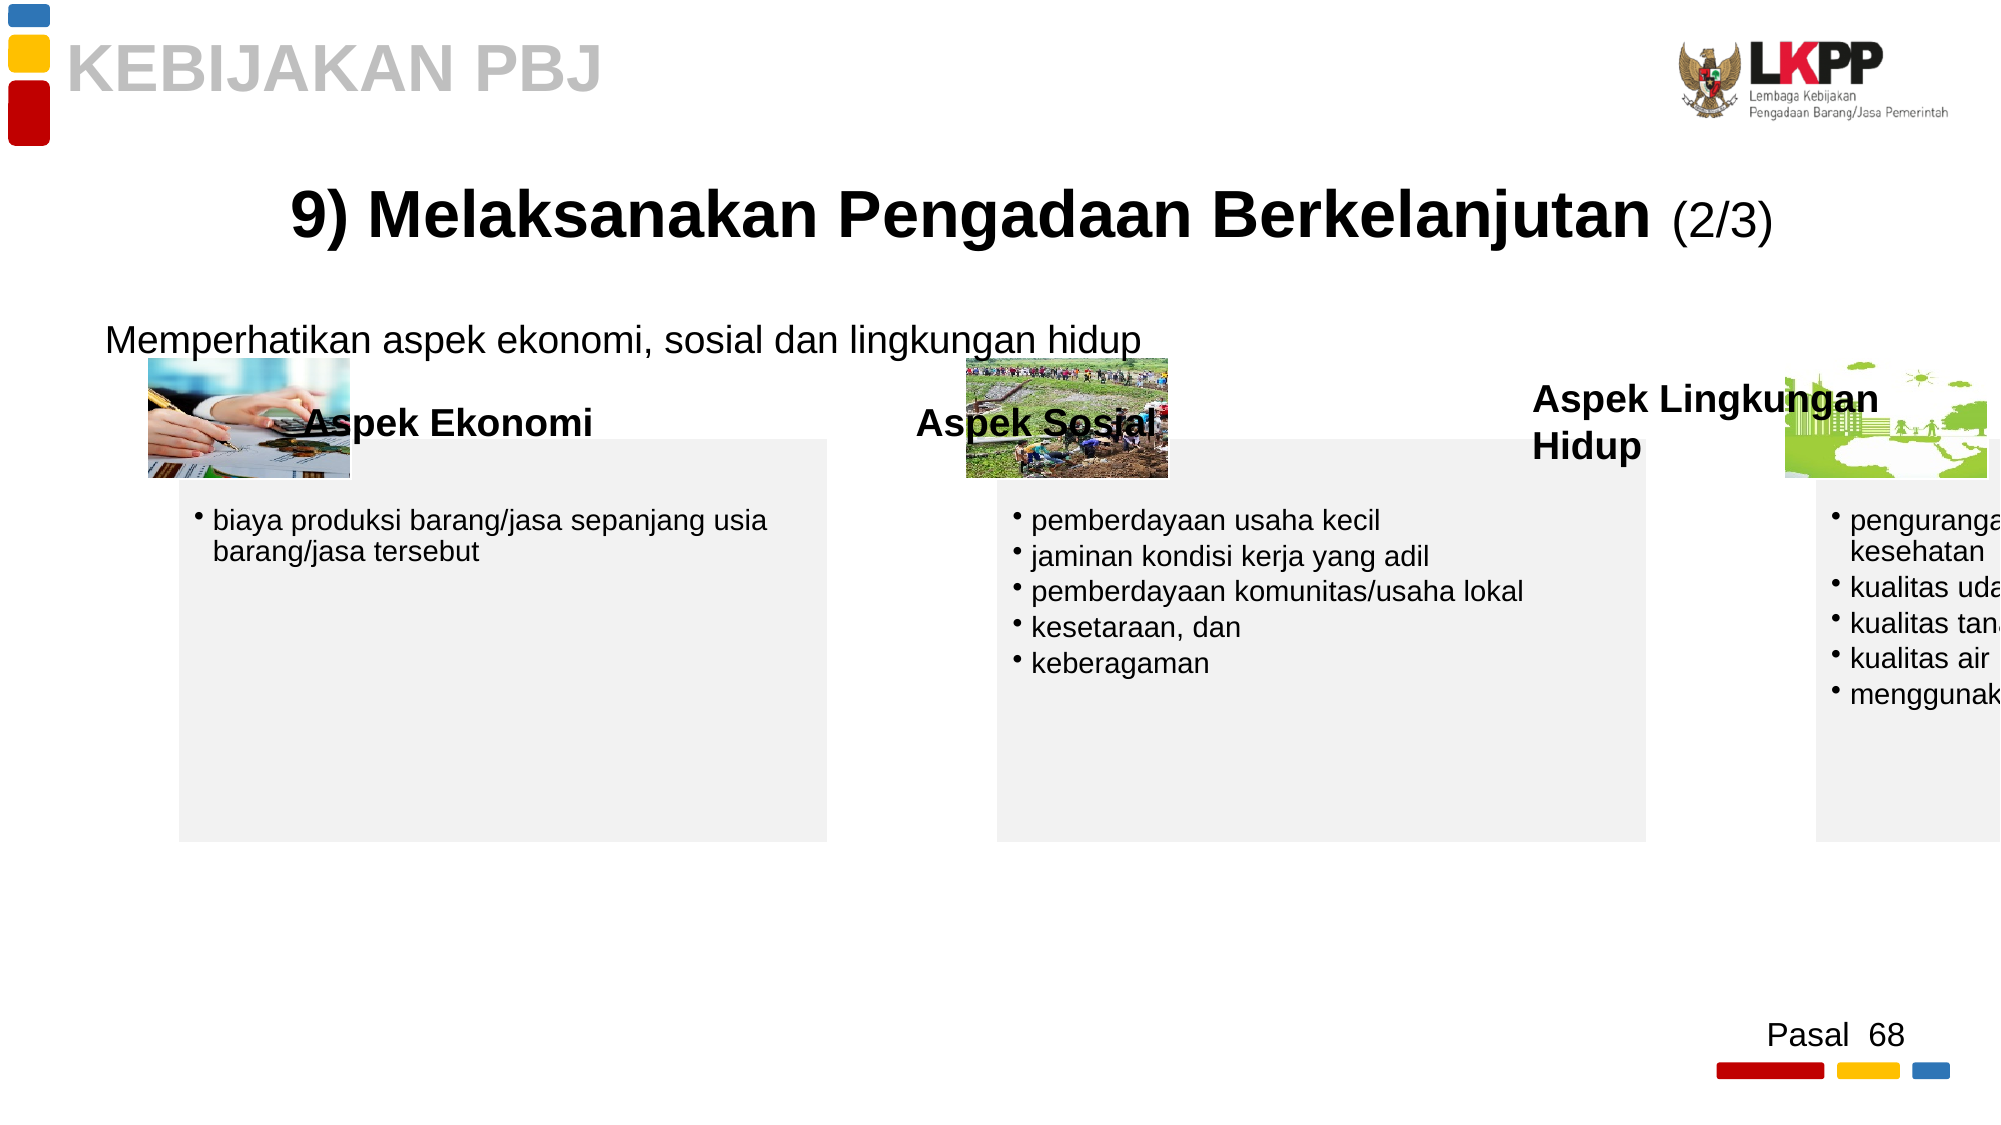

KEBIJAKAN PBJ

9) Melaksanakan Pengadaan Berkelanjutan (2/3)
Memperhatikan aspek ekonomi, sosial dan lingkungan hidup

biaya produksi barang/jasa sepanjang usia barang/jasa tersebut

pemberdayaan usaha kecil
jaminan kondisi kerja yang adil
pemberdayaan komunitas/usaha lokal
kesetaraan, dan
keberagaman

pengurangan dampak negatif terhadap kesehatan
kualitas udara
kualitas tanah
kualitas air
menggunakan SDA sesuai dengan ketentuan
Aspek Lingkungan Hidup
Aspek Ekonomi
Aspek Sosial
Pasal  68